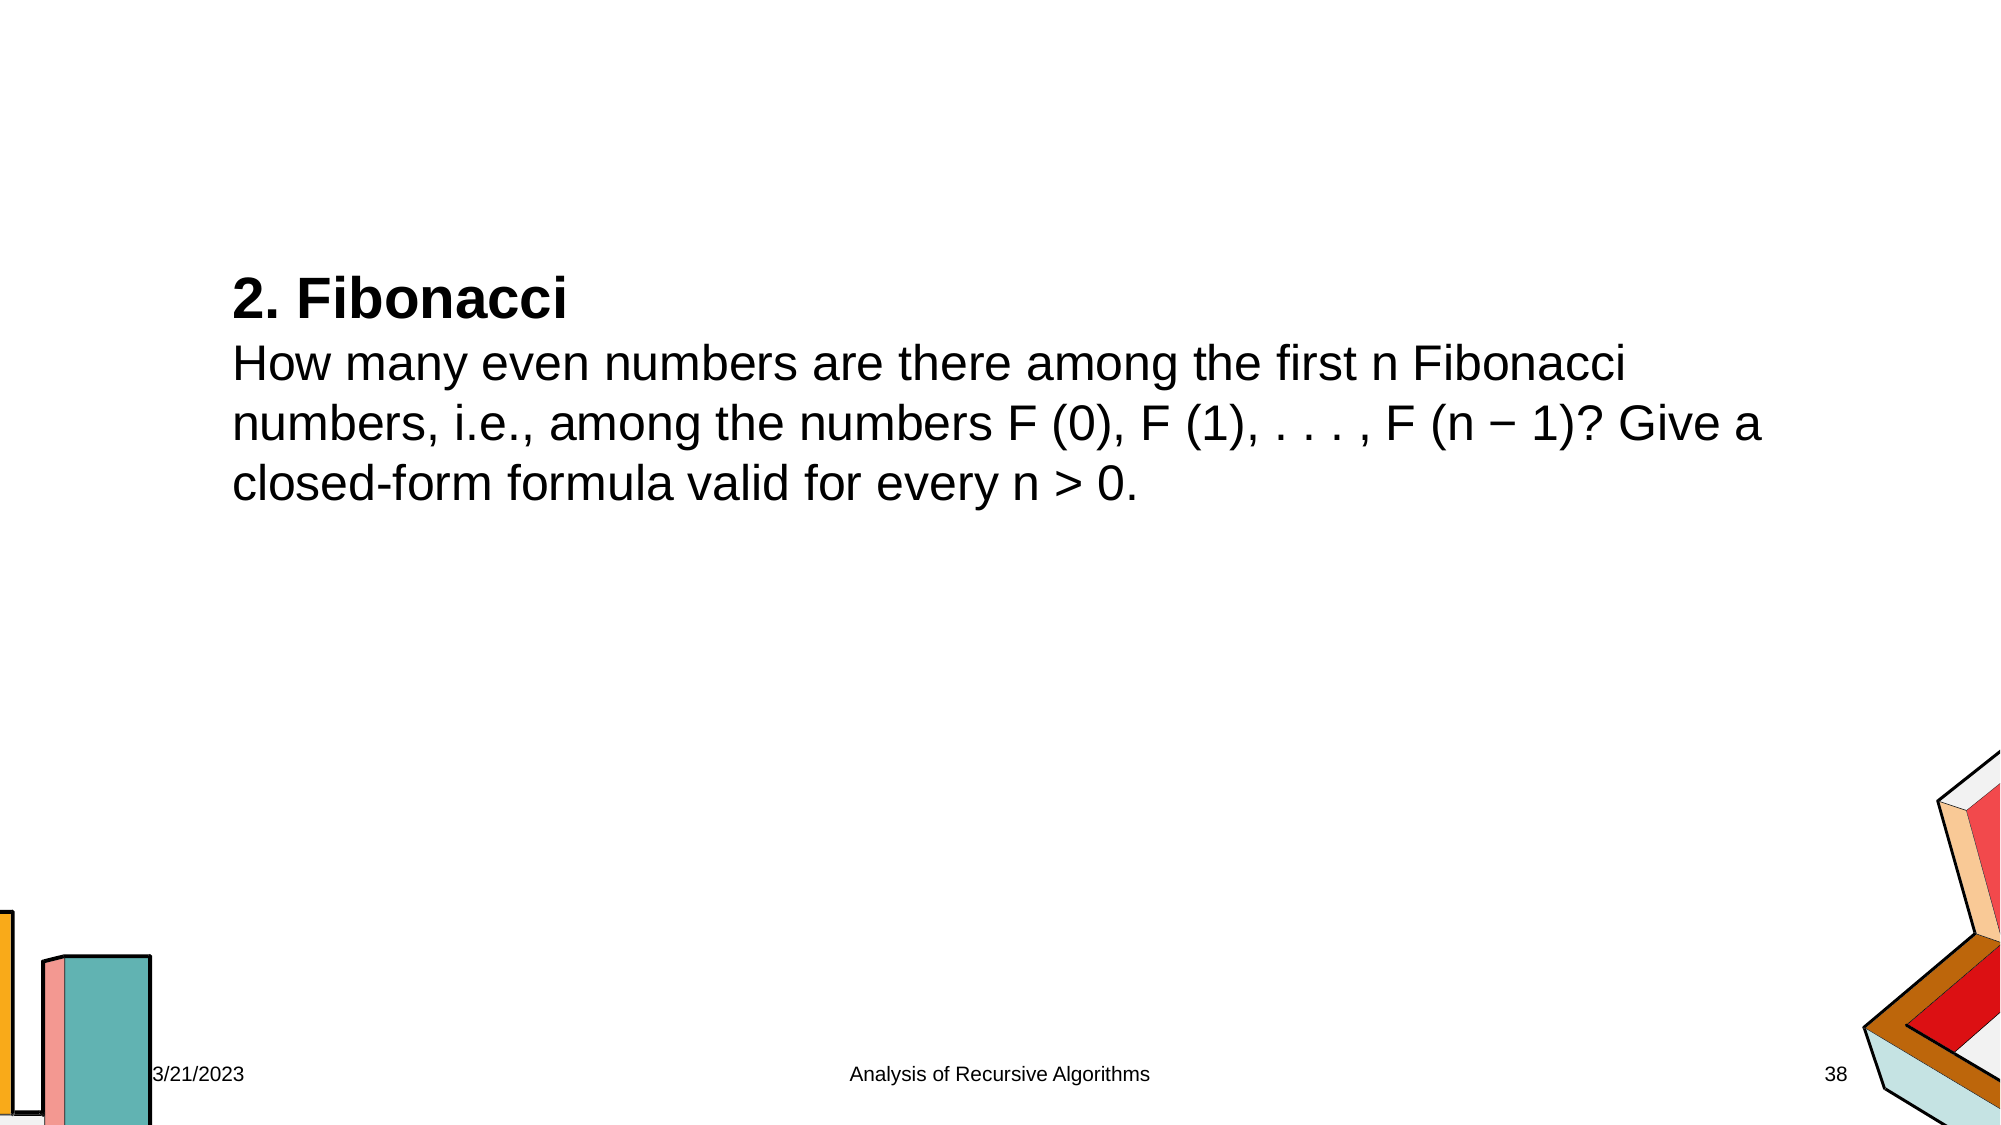

2. Fibonacci
How many even numbers are there among the first n Fibonacci numbers, i.e., among the numbers F (0), F (1), . . . , F (n − 1)? Give a closed-form formula valid for every n > 0.
3/21/2023
Analysis of Recursive Algorithms
38